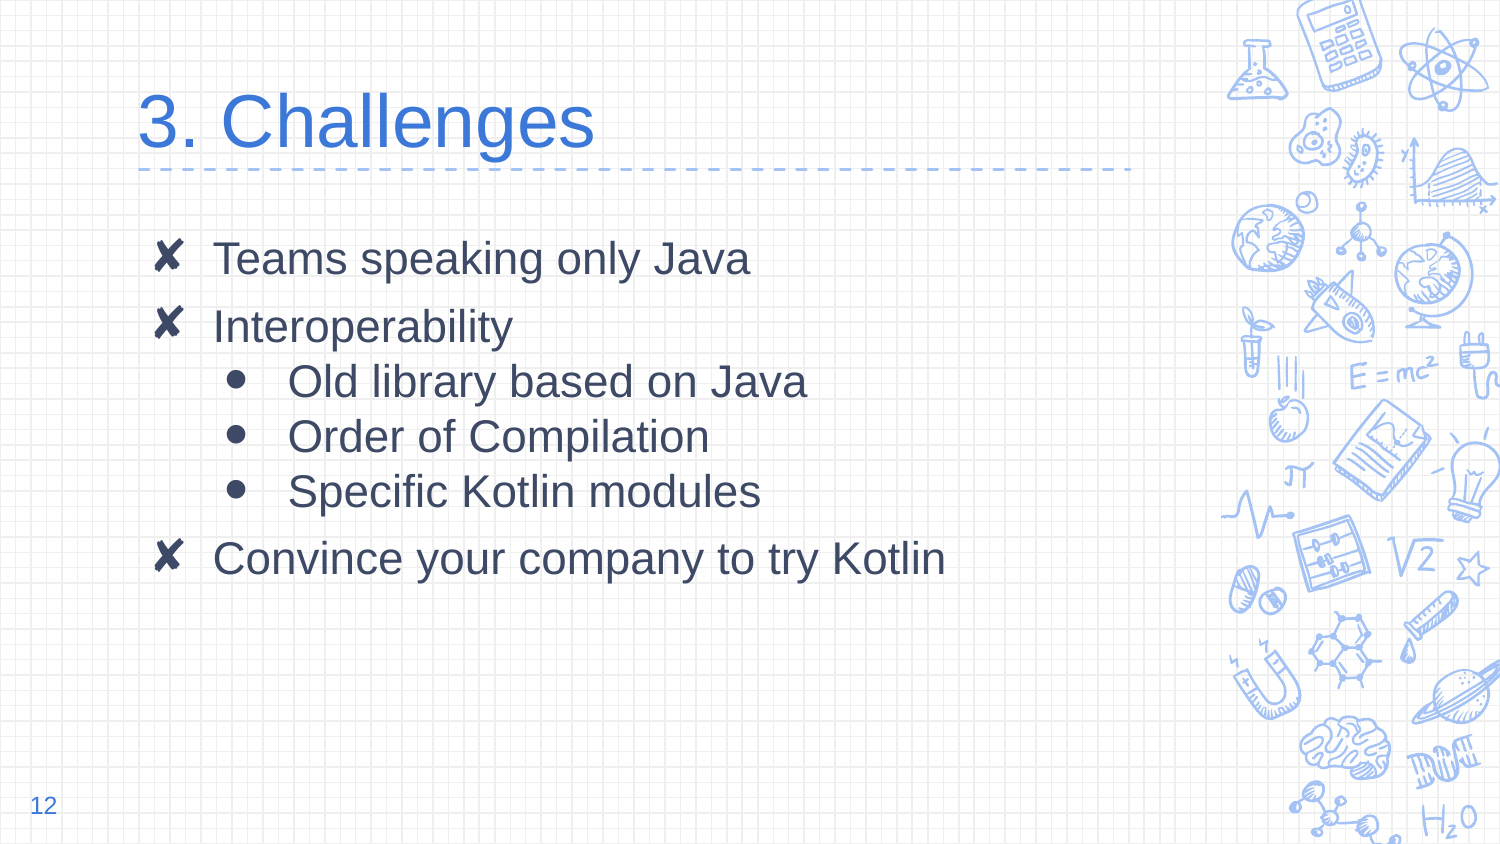

# 3. Challenges
Teams speaking only Java
Interoperability
Old library based on Java
Order of Compilation
Specific Kotlin modules
Convince your company to try Kotlin
12